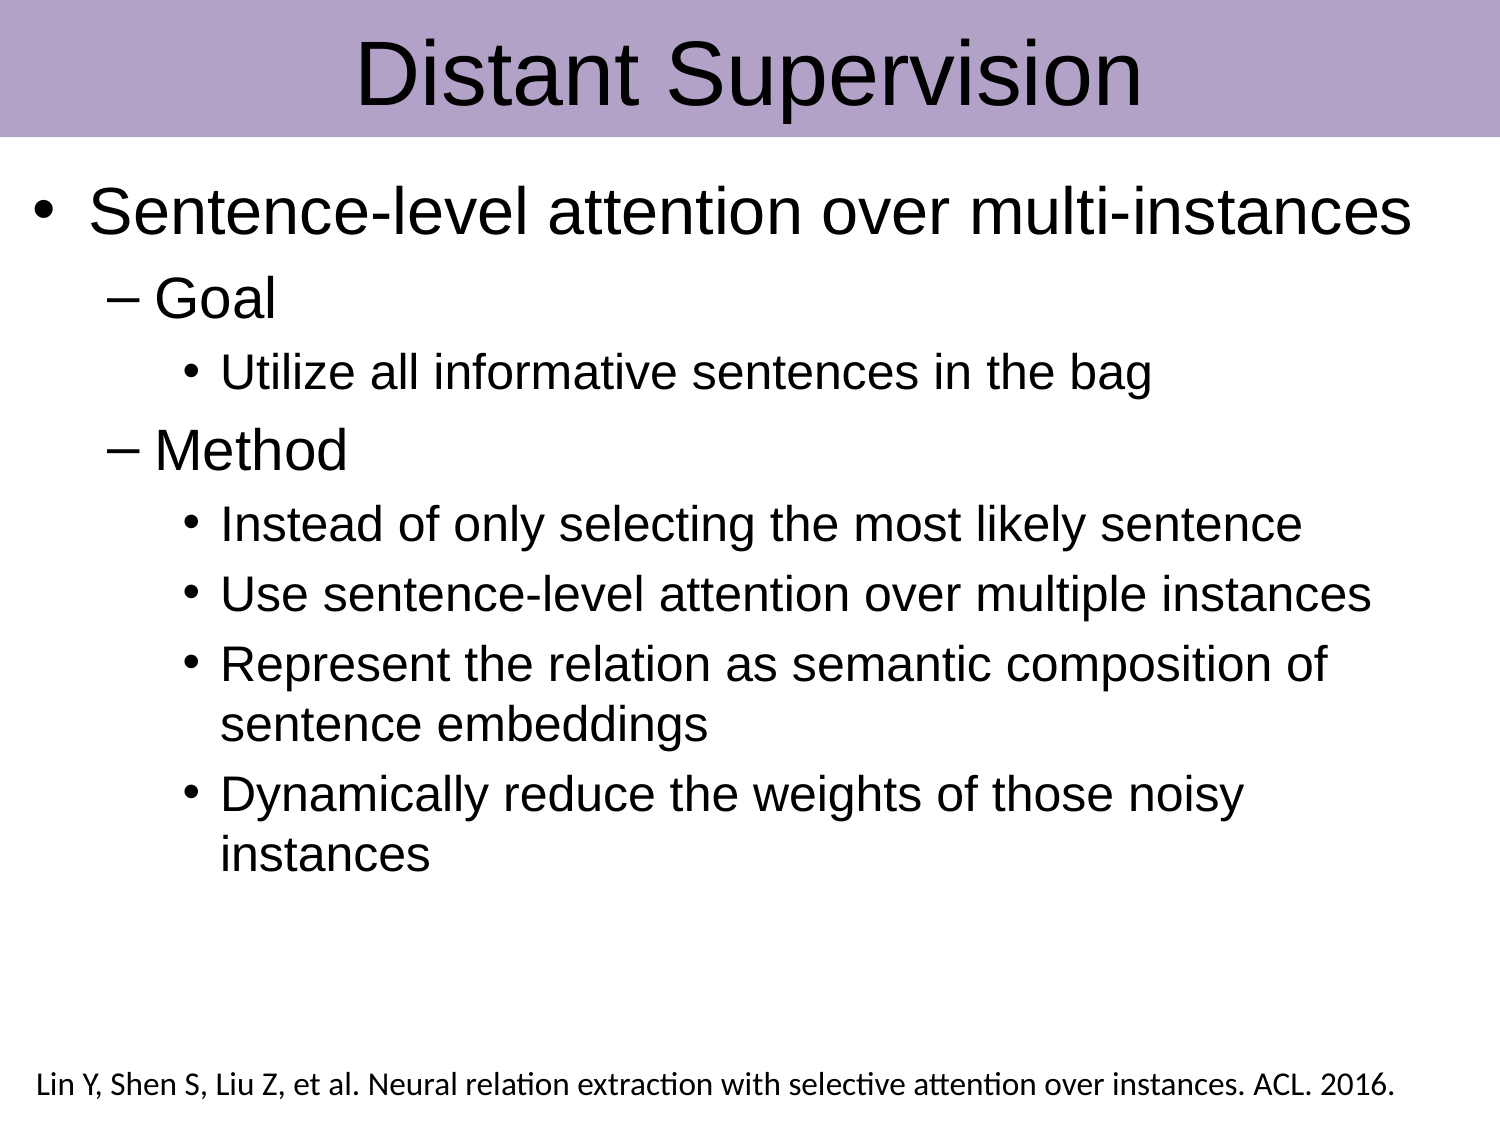

# Distant Supervision
Sentence-level attention over multi-instances
Goal
Utilize all informative sentences in the bag
Method
Instead of only selecting the most likely sentence
Use sentence-level attention over multiple instances
Represent the relation as semantic composition of sentence embeddings
Dynamically reduce the weights of those noisy instances

Lin Y, Shen S, Liu Z, et al. Neural relation extraction with selective attention over instances. ACL. 2016.